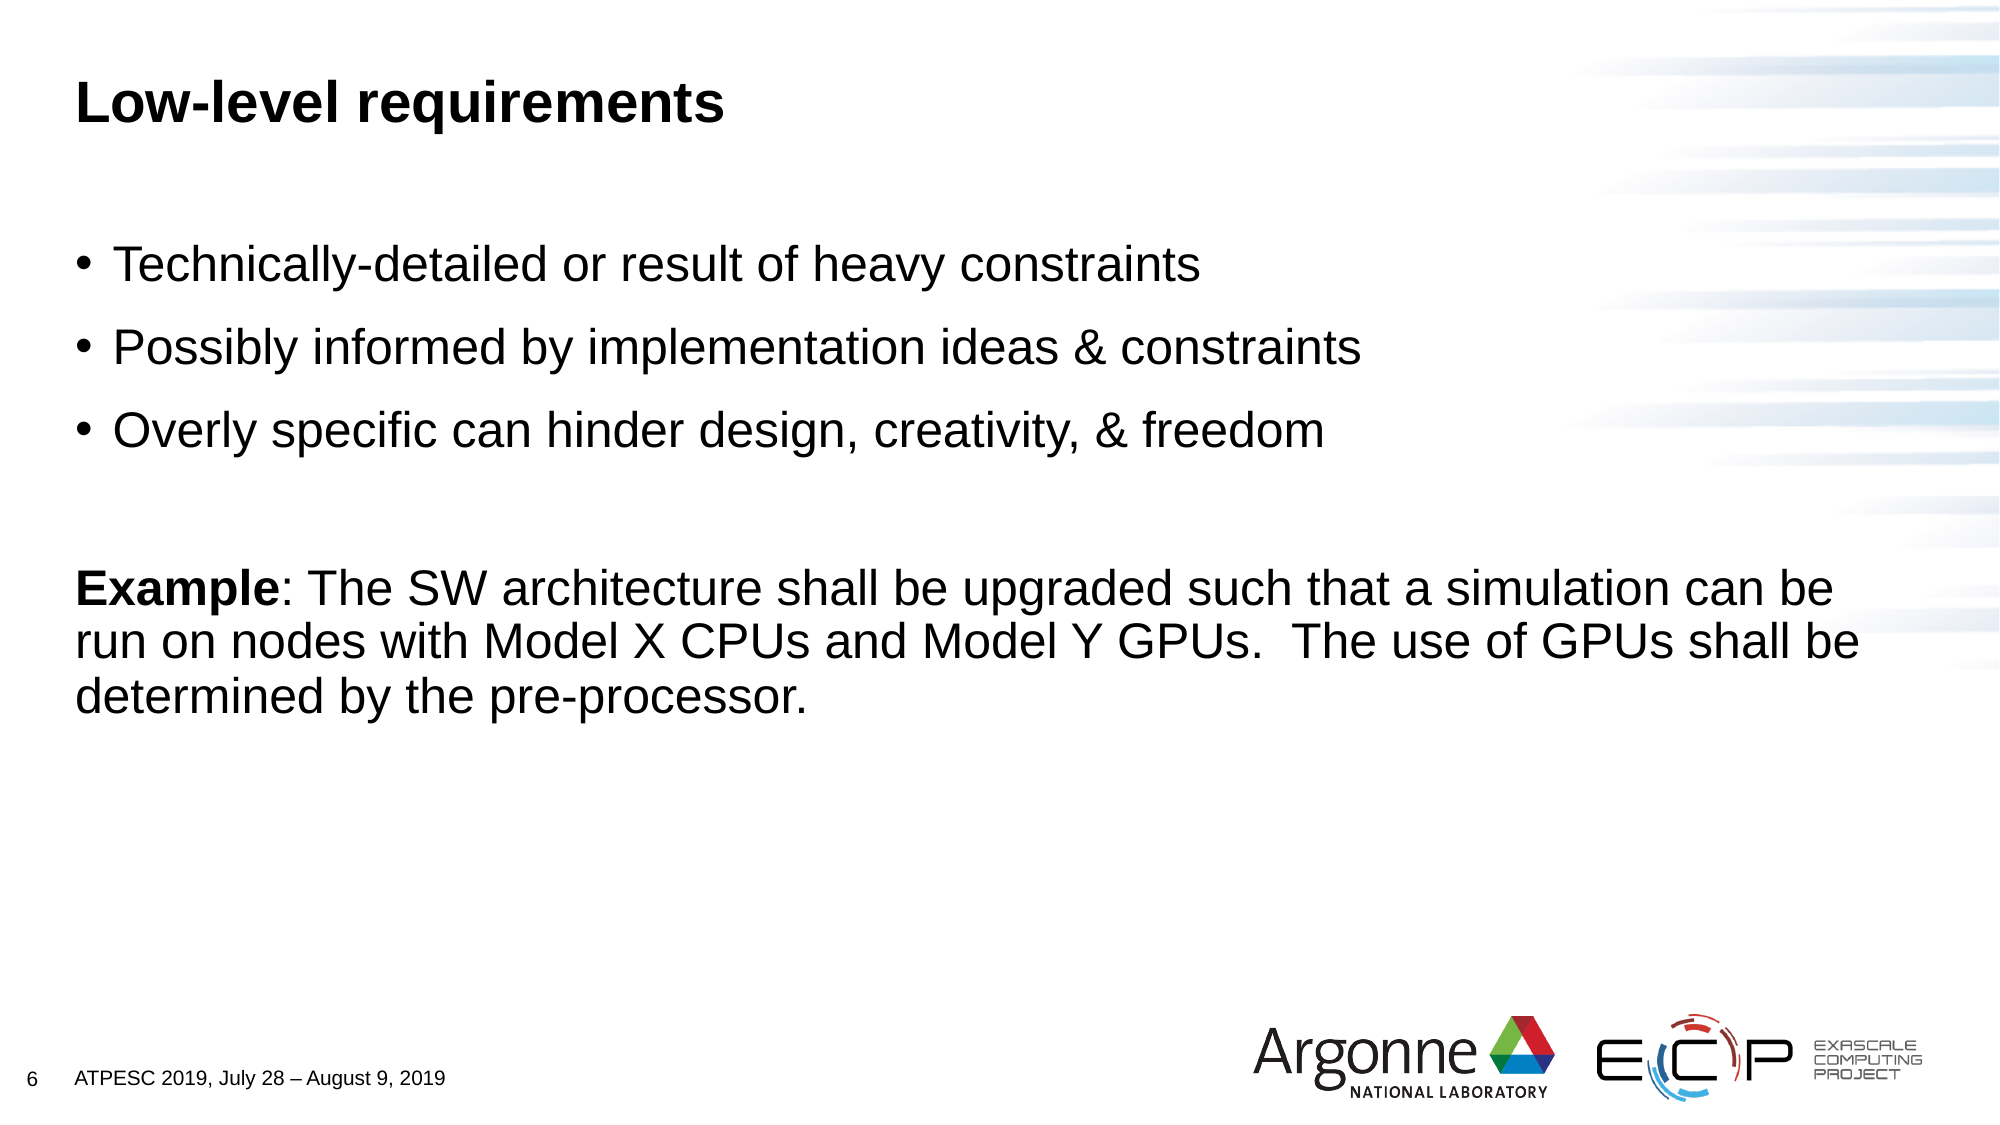

# Low-level requirements
Technically-detailed or result of heavy constraints
Possibly informed by implementation ideas & constraints
Overly specific can hinder design, creativity, & freedom

Example: The SW architecture shall be upgraded such that a simulation can be run on nodes with Model X CPUs and Model Y GPUs.  The use of GPUs shall be determined by the pre-processor.